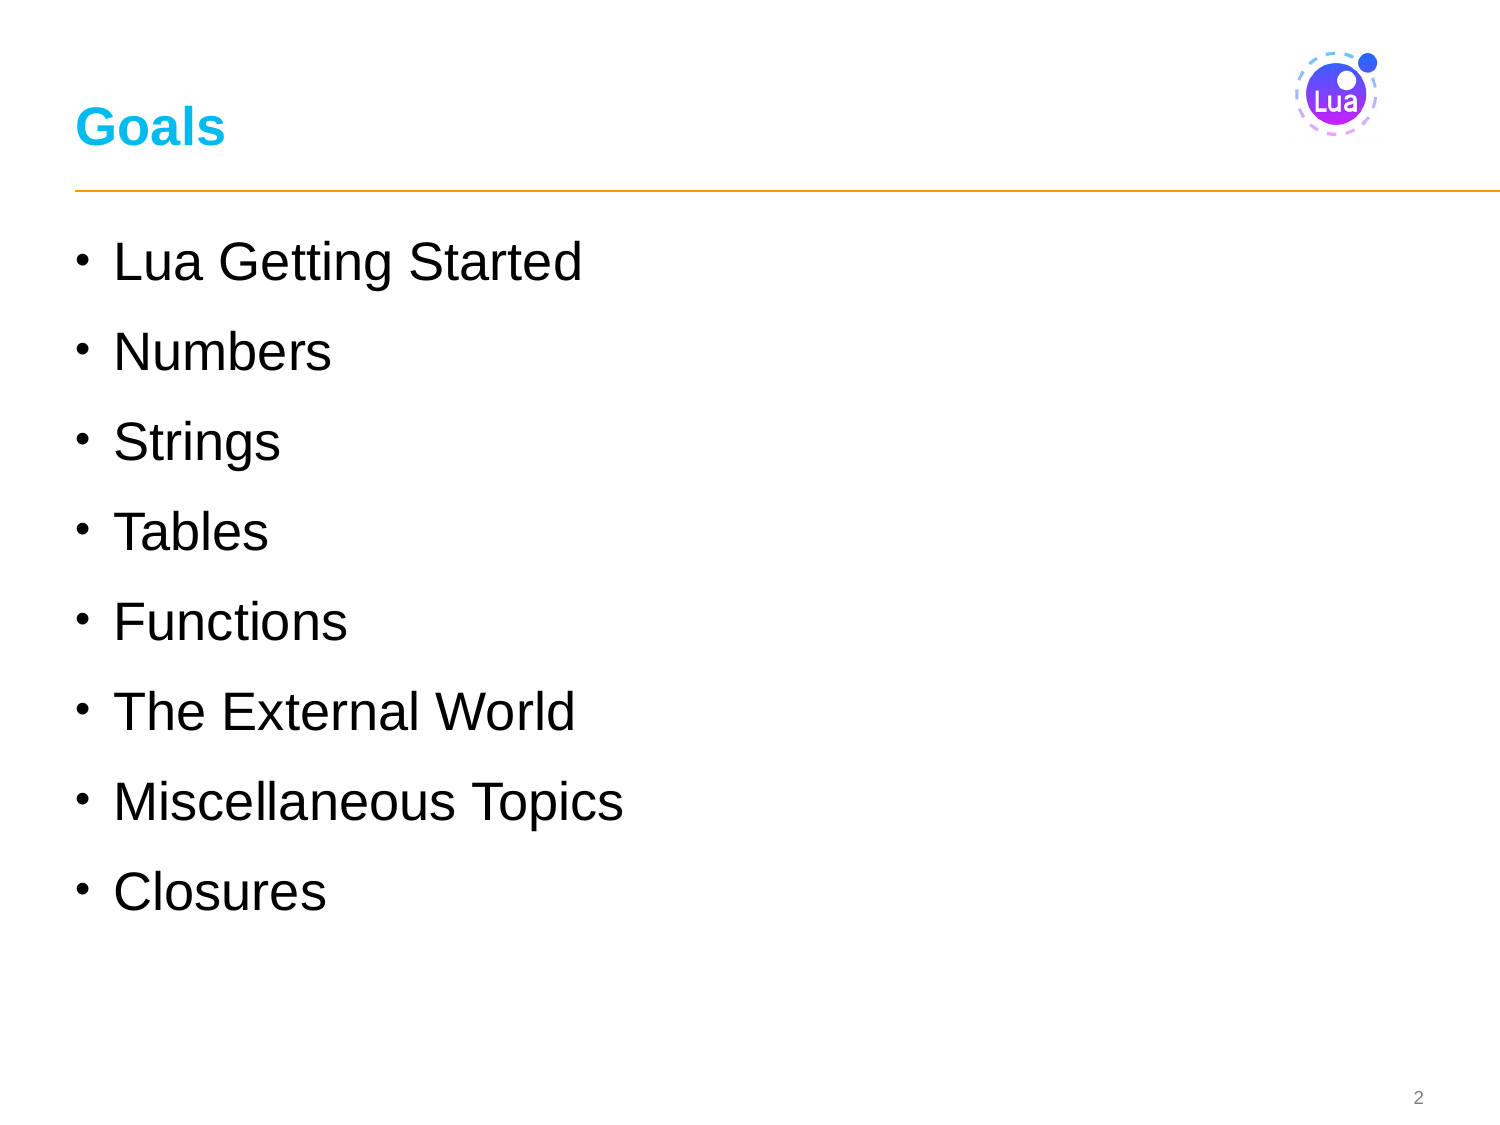

# Goals
Lua Getting Started
Numbers
Strings
Tables
Functions
The External World
Miscellaneous Topics
Closures